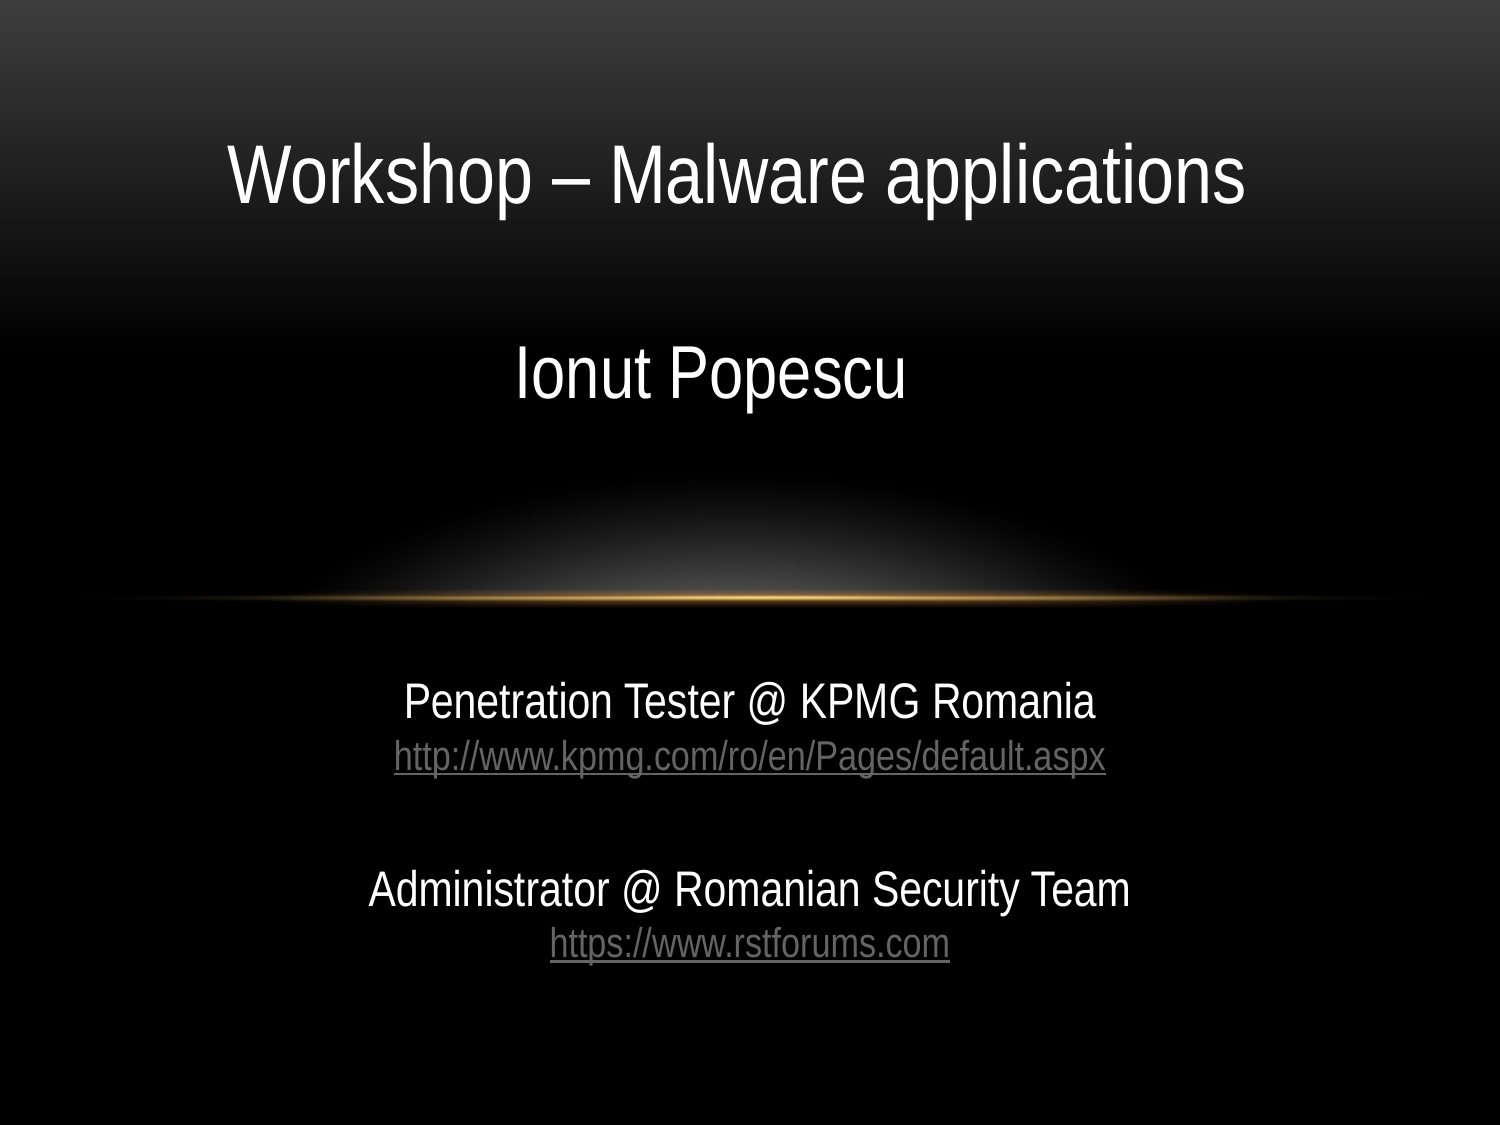

Workshop – Malware applications
Ionut Popescu
Penetration Tester @ KPMG Romania
http://www.kpmg.com/ro/en/Pages/default.aspx
Administrator @ Romanian Security Team
https://www.rstforums.com